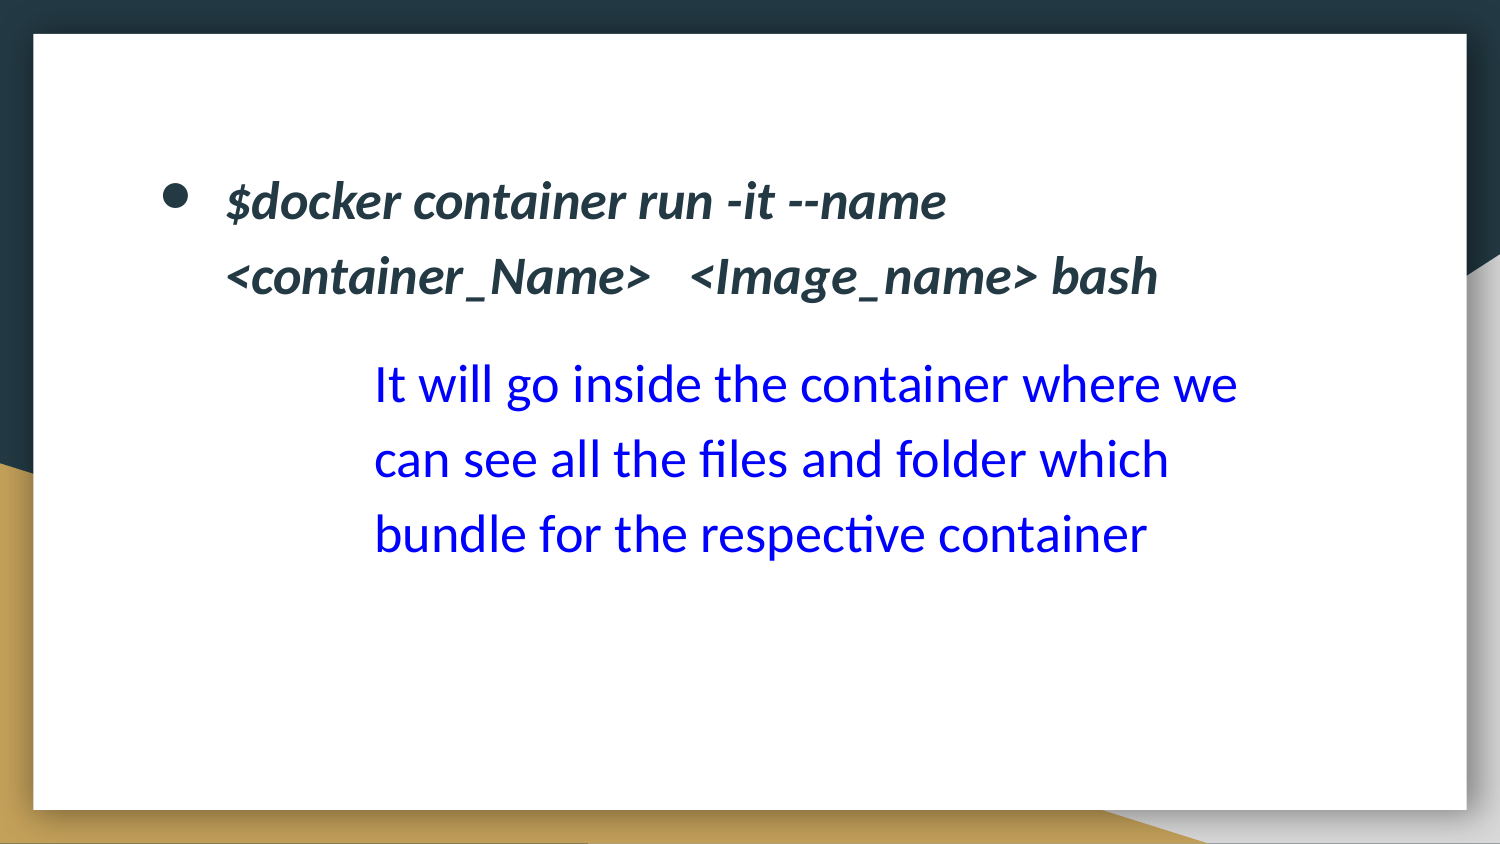

$docker container run -it --name <container_Name>   <Image_name> bash
It will go inside the container where we can see all the files and folder which bundle for the respective container